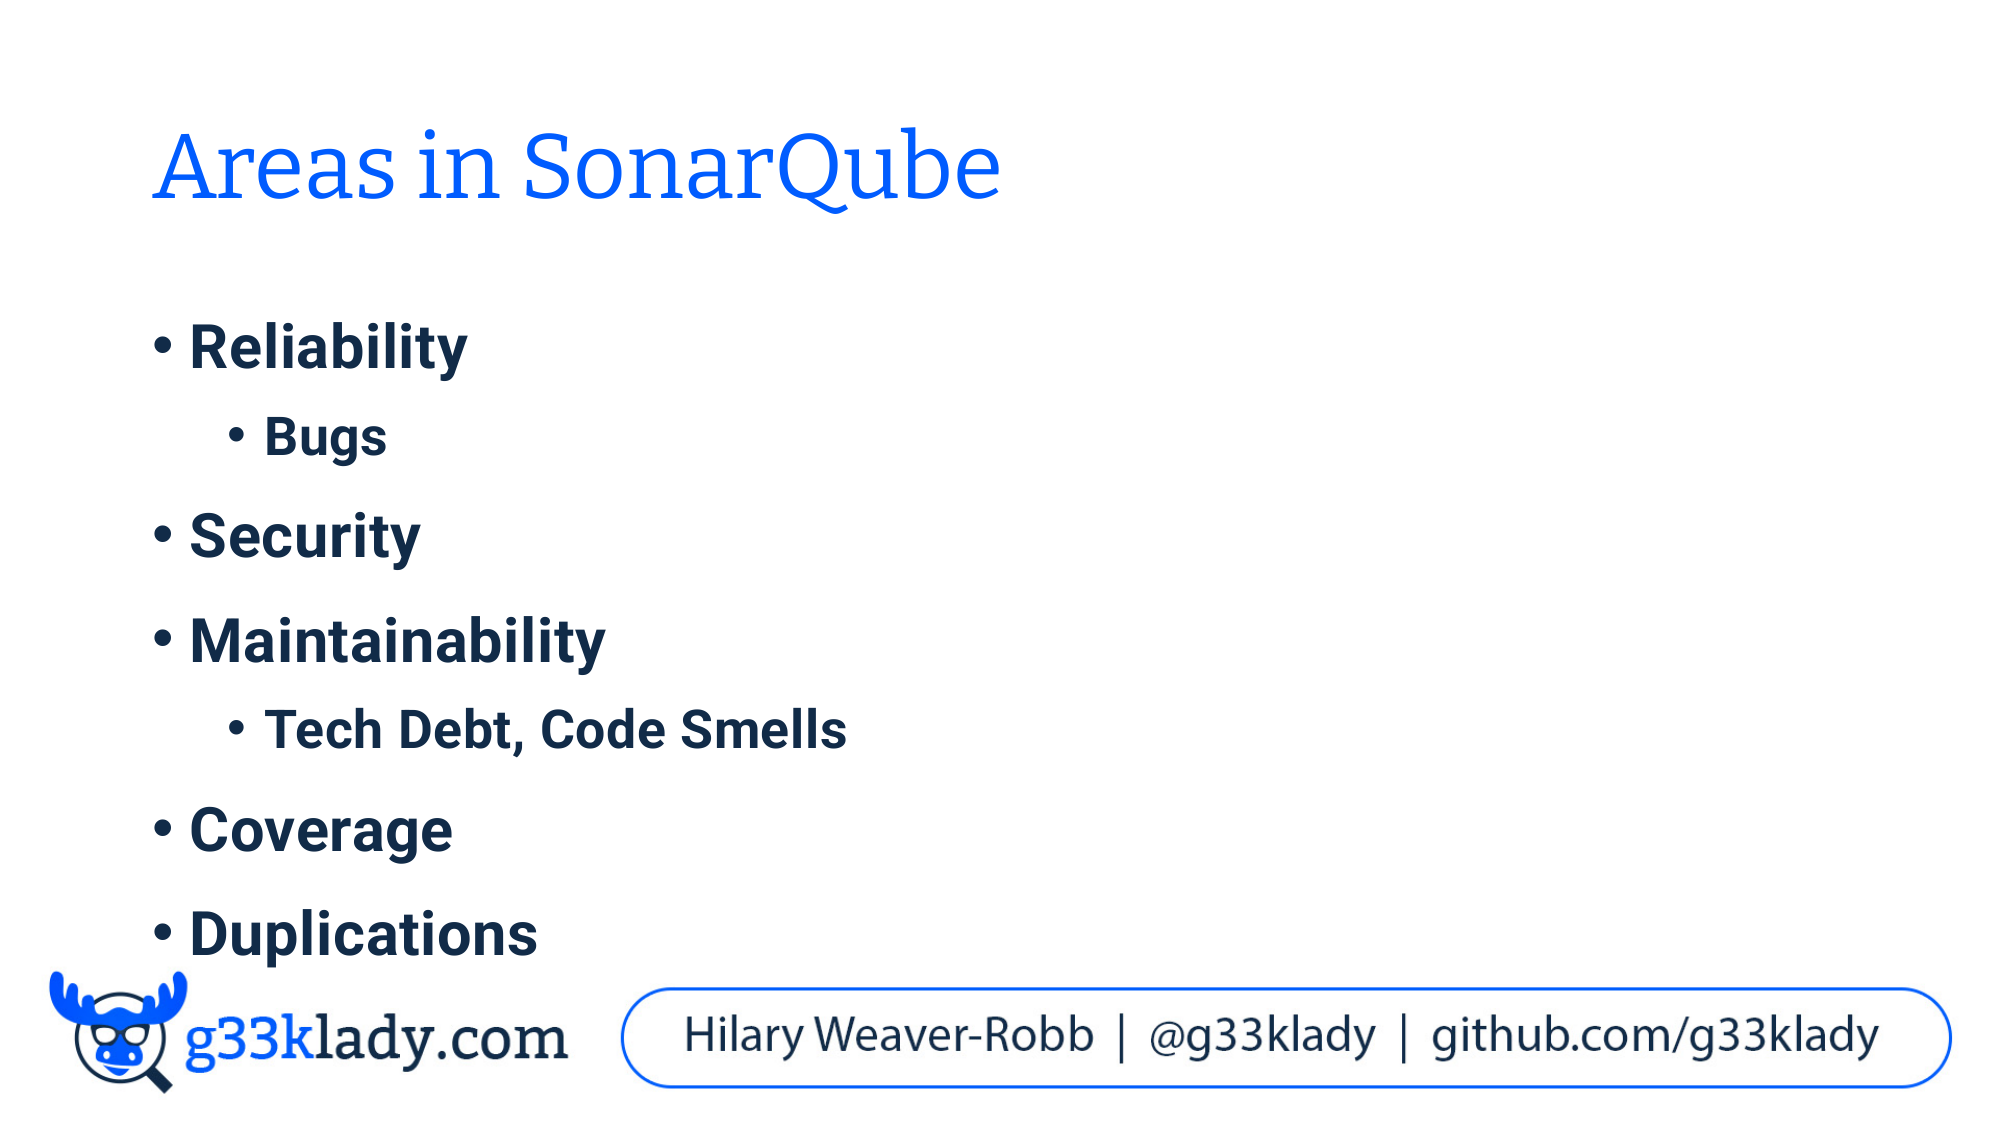

# Areas in SonarQube
Reliability
Bugs
Security
Maintainability
Tech Debt, Code Smells
Coverage
Duplications